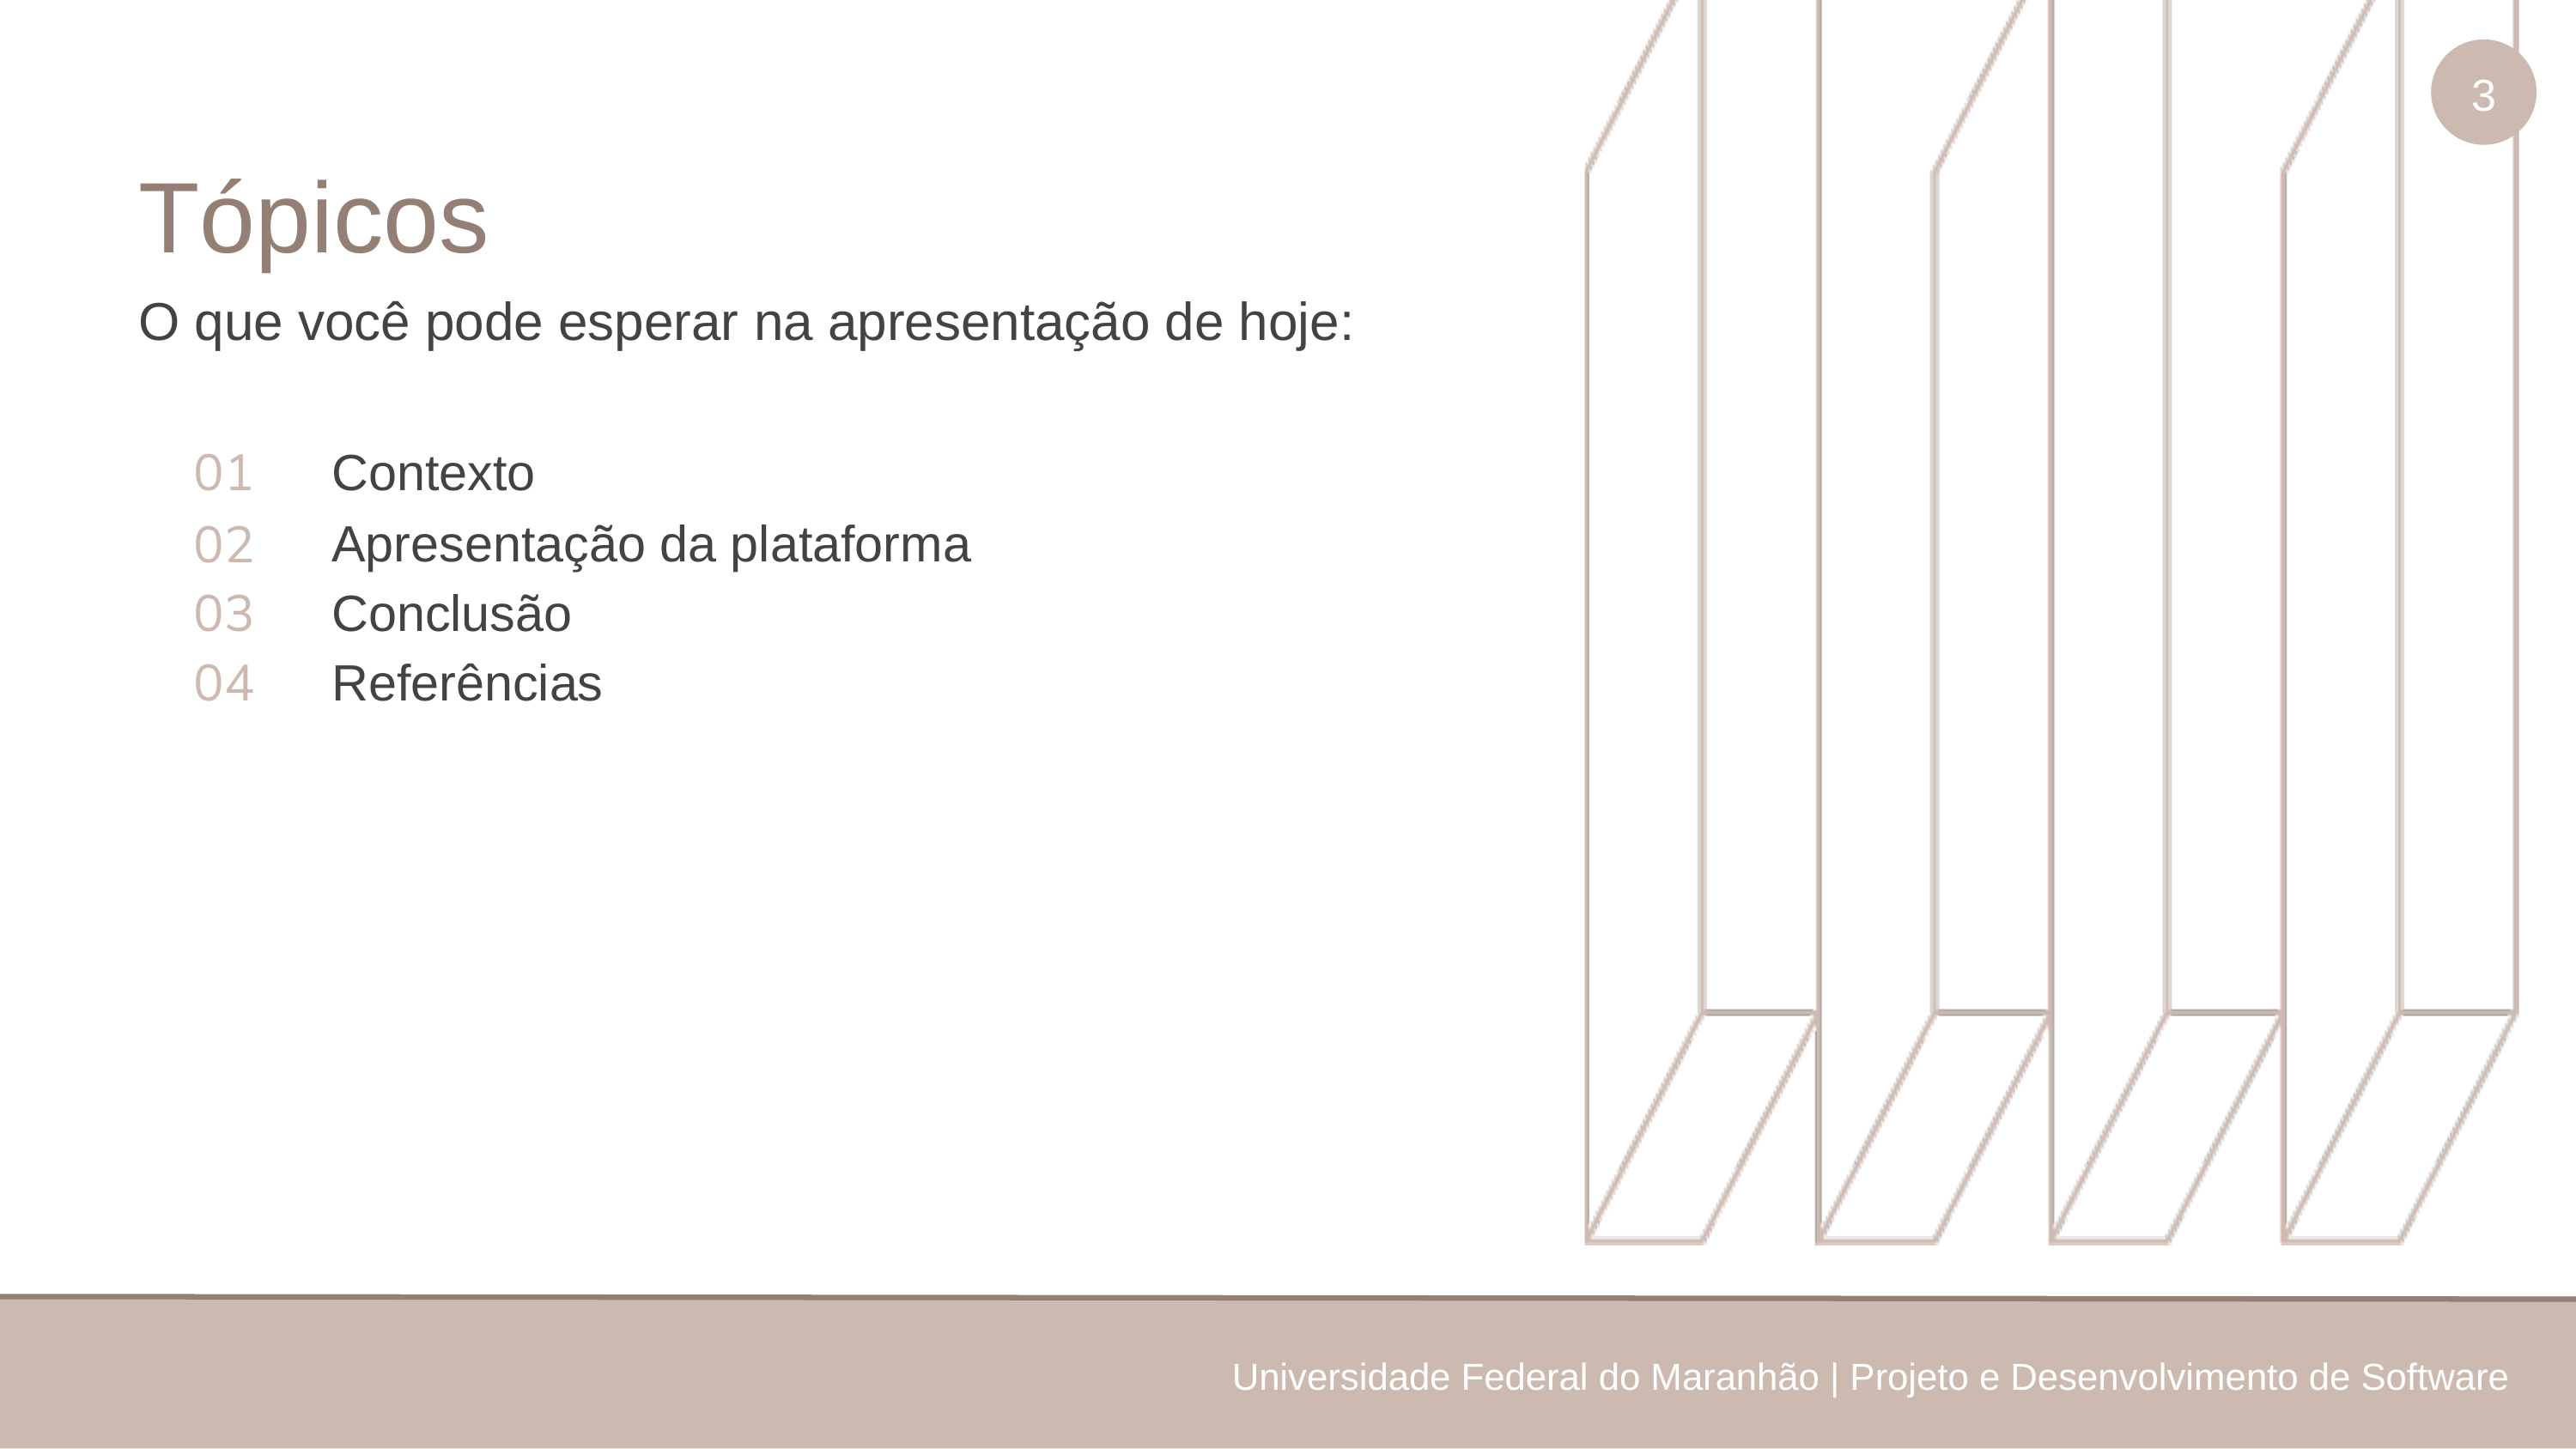

3
Tópicos
O que você pode esperar na apresentação de hoje:
01
Contexto
Apresentação da plataforma
02
Conclusão
03
04
Referências

Universidade Federal do Maranhão | Projeto e Desenvolvimento de Software